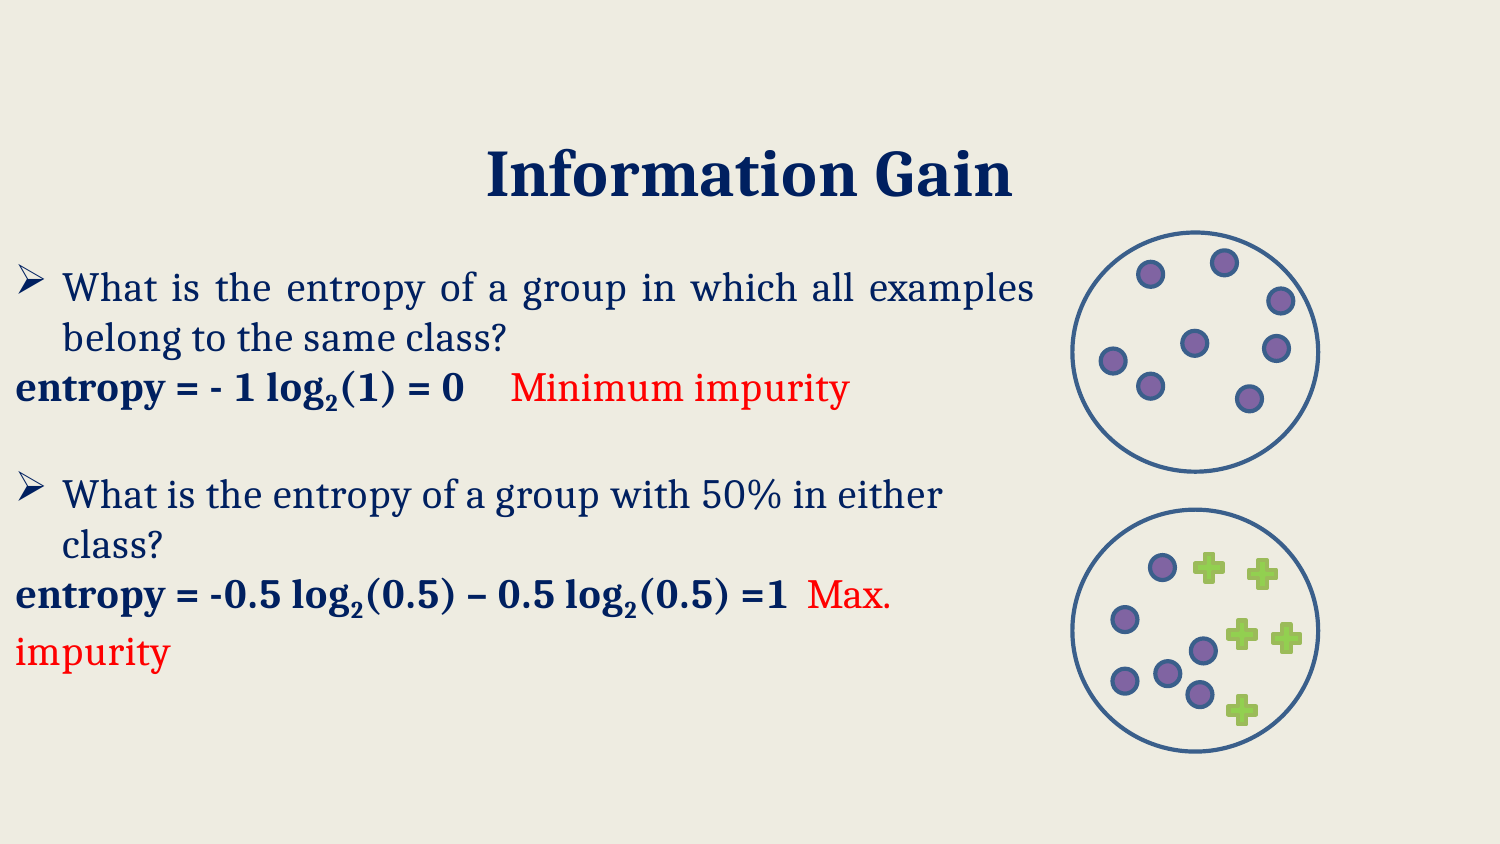

# Information Gain

What is the entropy of a group in which all examples belong to the same class?
entropy = - 1 log2(1) = 0     Minimum impurity

What is the entropy of a group with 50% in either class?
entropy = -0.5 log2(0.5) – 0.5 log2(0.5) =1  Max. impurity